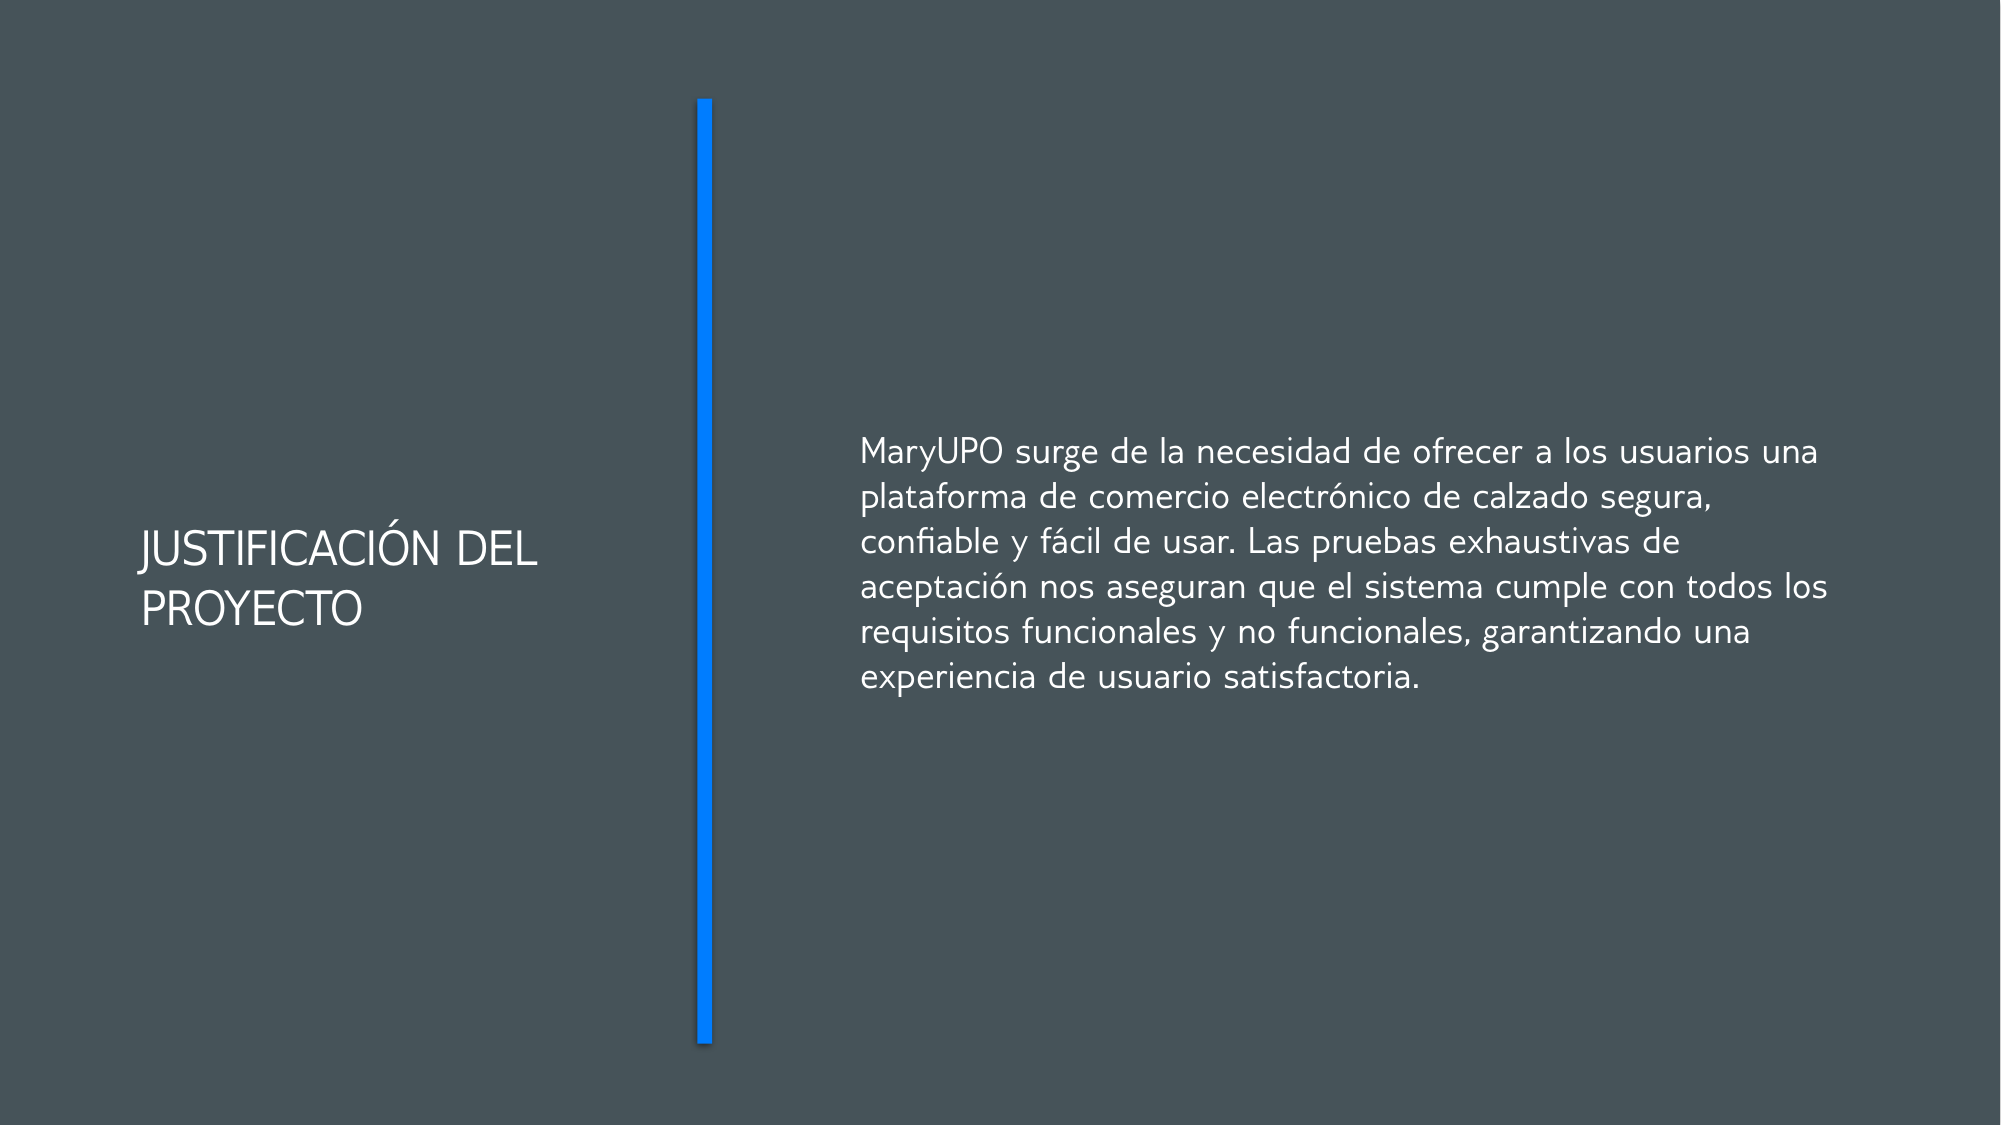

MaryUPO surge de la necesidad de ofrecer a los usuarios una plataforma de comercio electrónico de calzado segura, confiable y fácil de usar. Las pruebas exhaustivas de aceptación nos aseguran que el sistema cumple con todos los requisitos funcionales y no funcionales, garantizando una experiencia de usuario satisfactoria.
# Justificación del Proyecto